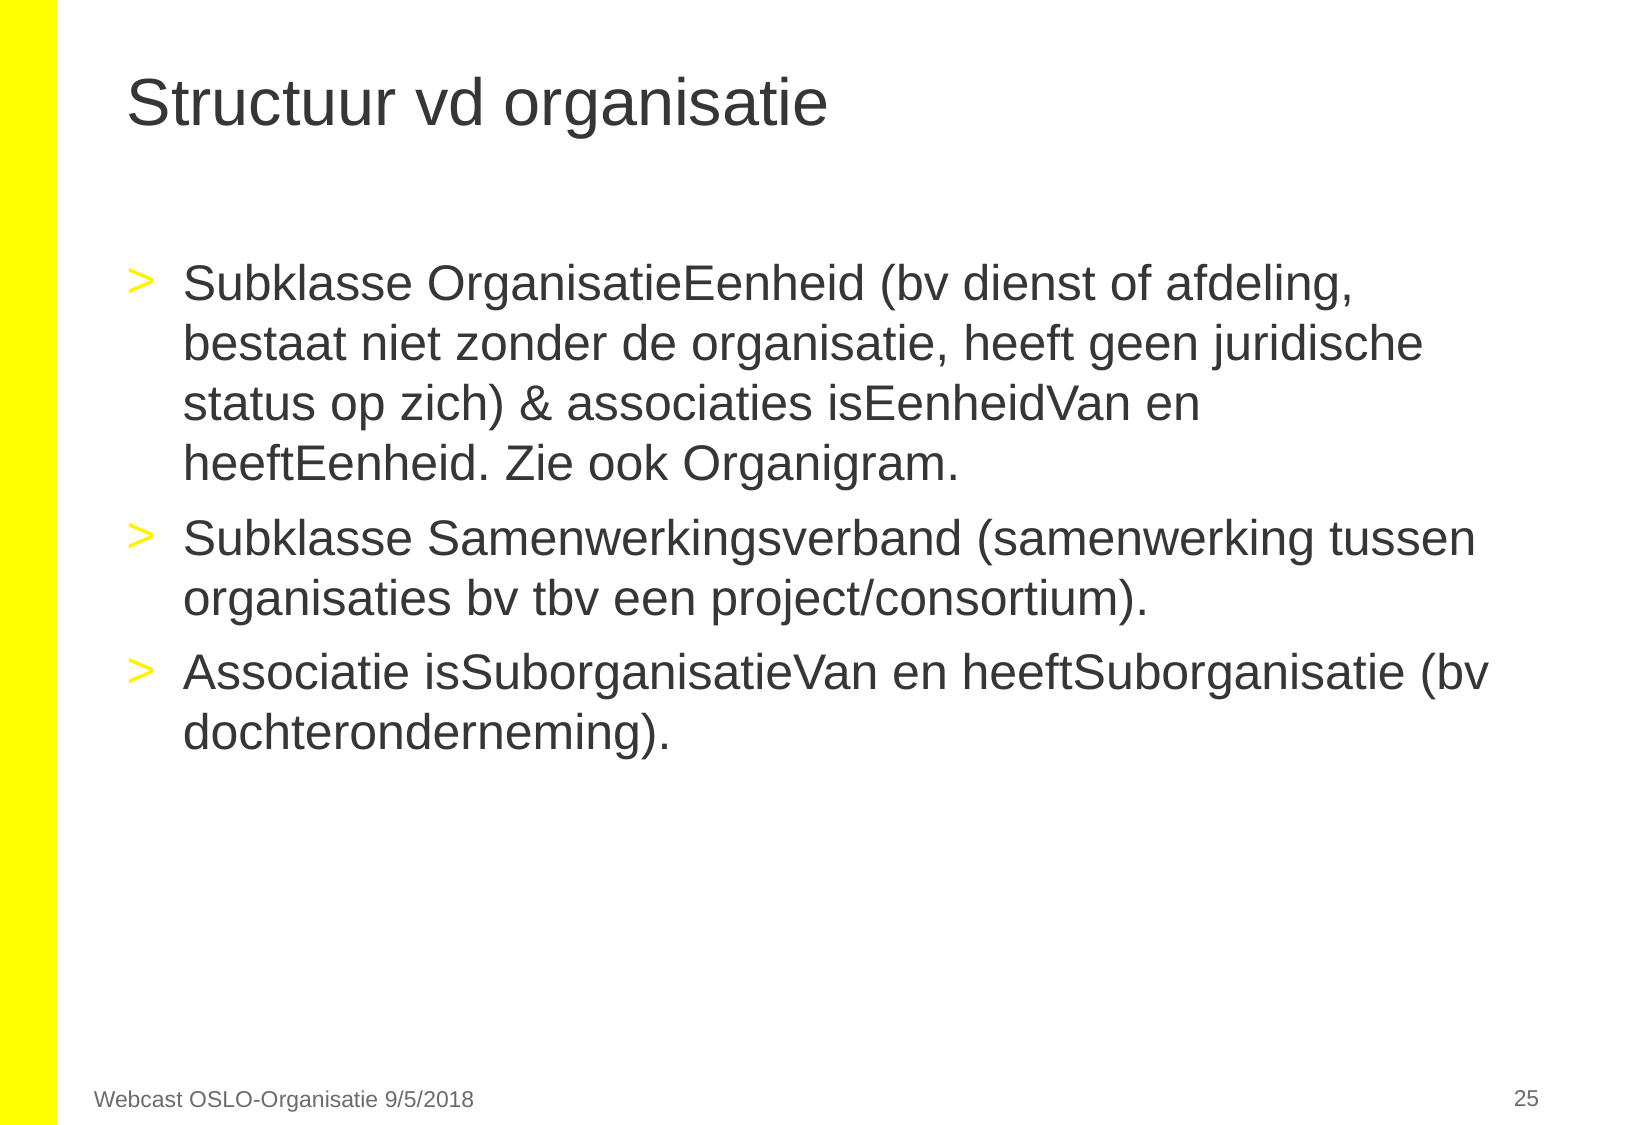

# Structuur vd organisatie
Subklasse OrganisatieEenheid (bv dienst of afdeling, bestaat niet zonder de organisatie, heeft geen juridische status op zich) & associaties isEenheidVan en heeftEenheid. Zie ook Organigram.
Subklasse Samenwerkingsverband (samenwerking tussen organisaties bv tbv een project/consortium).
Associatie isSuborganisatieVan en heeftSuborganisatie (bv dochteronderneming).
25
Webcast OSLO-Organisatie 9/5/2018